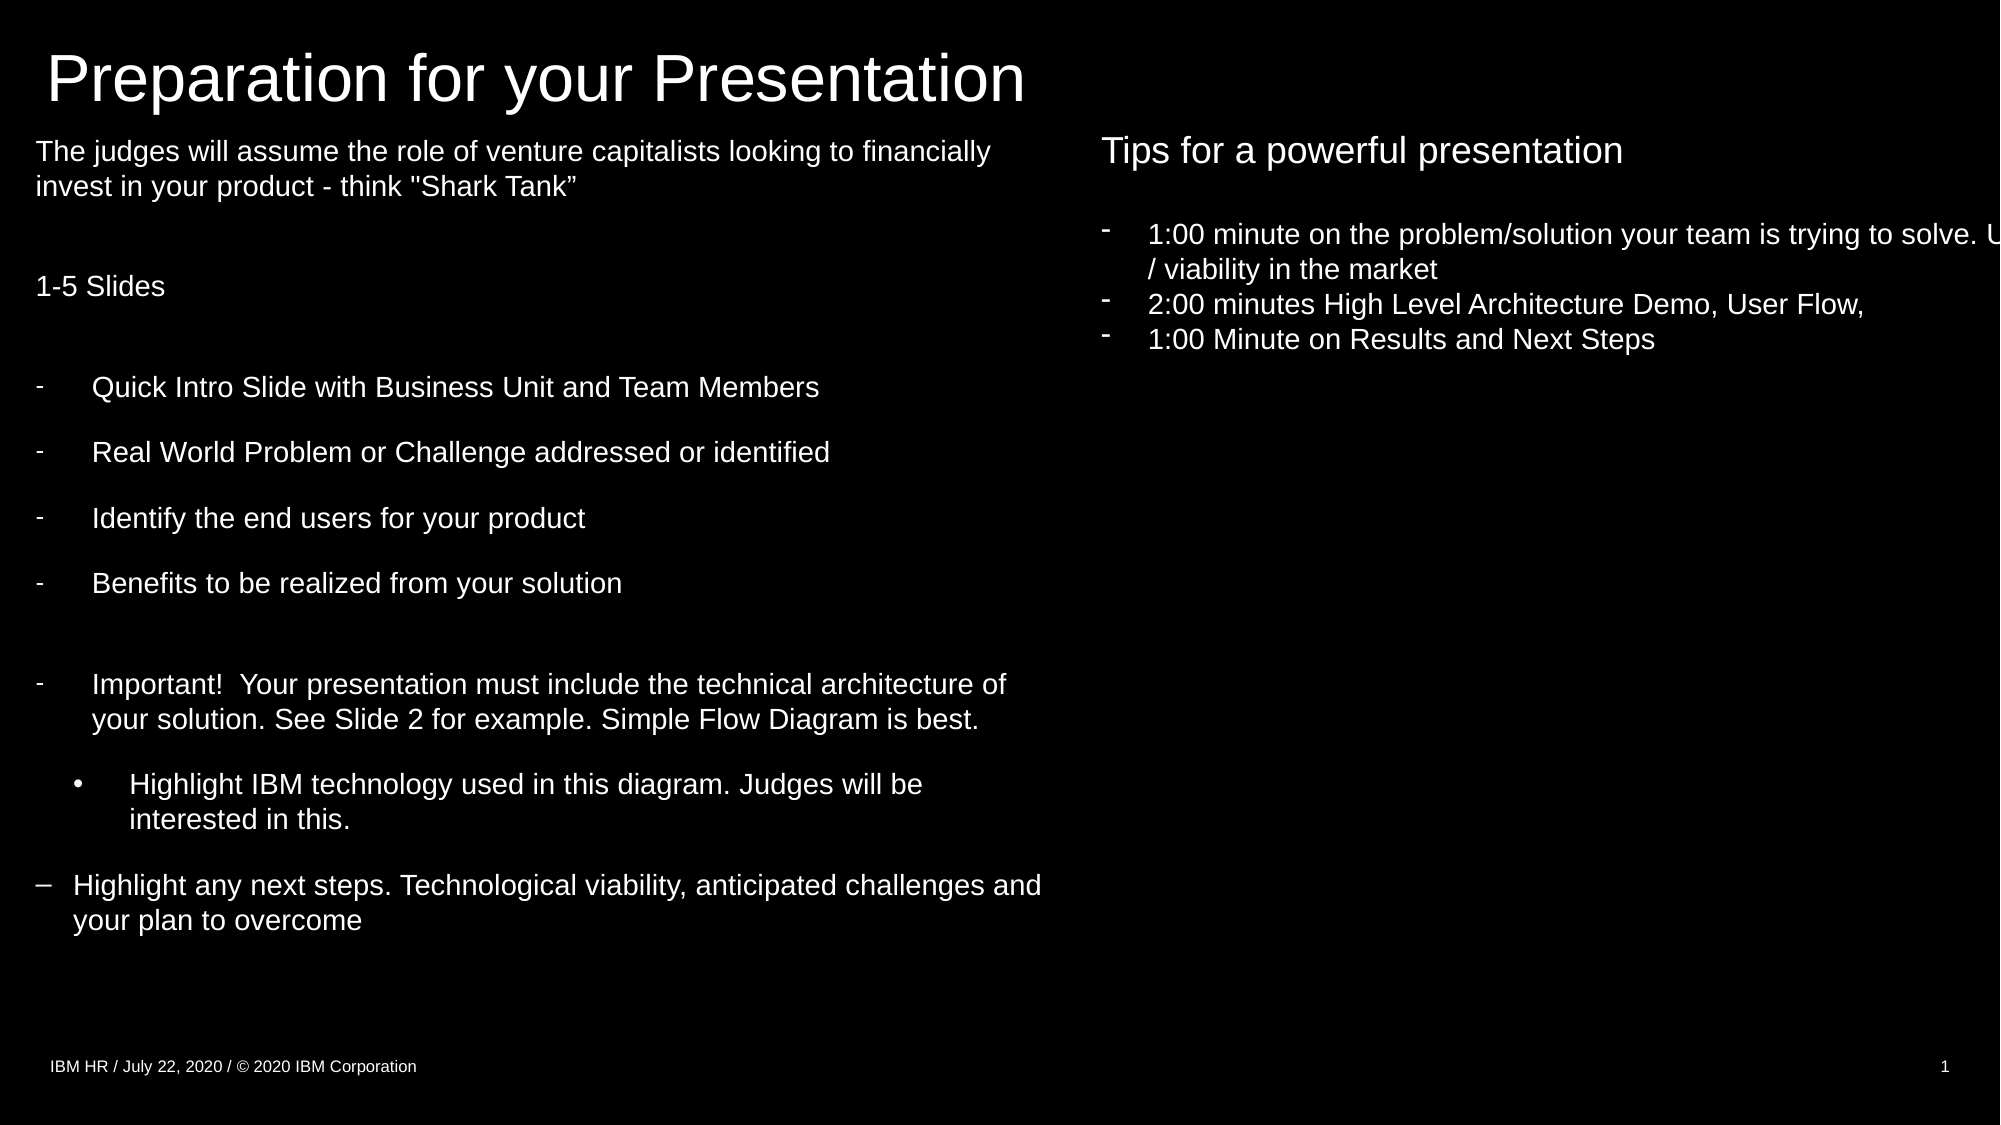

# Preparation for your Presentation
Tips for a powerful presentation

1:00 minute on the problem/solution your team is trying to solve. Users / viability in the market
2:00 minutes High Level Architecture Demo, User Flow,
1:00 Minute on Results and Next Steps
The judges will assume the role of venture capitalists looking to financially invest in your product - think "Shark Tank”
1-5 Slides
Quick Intro Slide with Business Unit and Team Members
Real World Problem or Challenge addressed or identified
Identify the end users for your product
Benefits to be realized from your solution
Important!  Your presentation must include the technical architecture of your solution. See Slide 2 for example. Simple Flow Diagram is best.
Highlight IBM technology used in this diagram. Judges will be interested in this.
Highlight any next steps. Technological viability, anticipated challenges and your plan to overcome
IBM HR / July 22, 2020 / © 2020 IBM Corporation
1